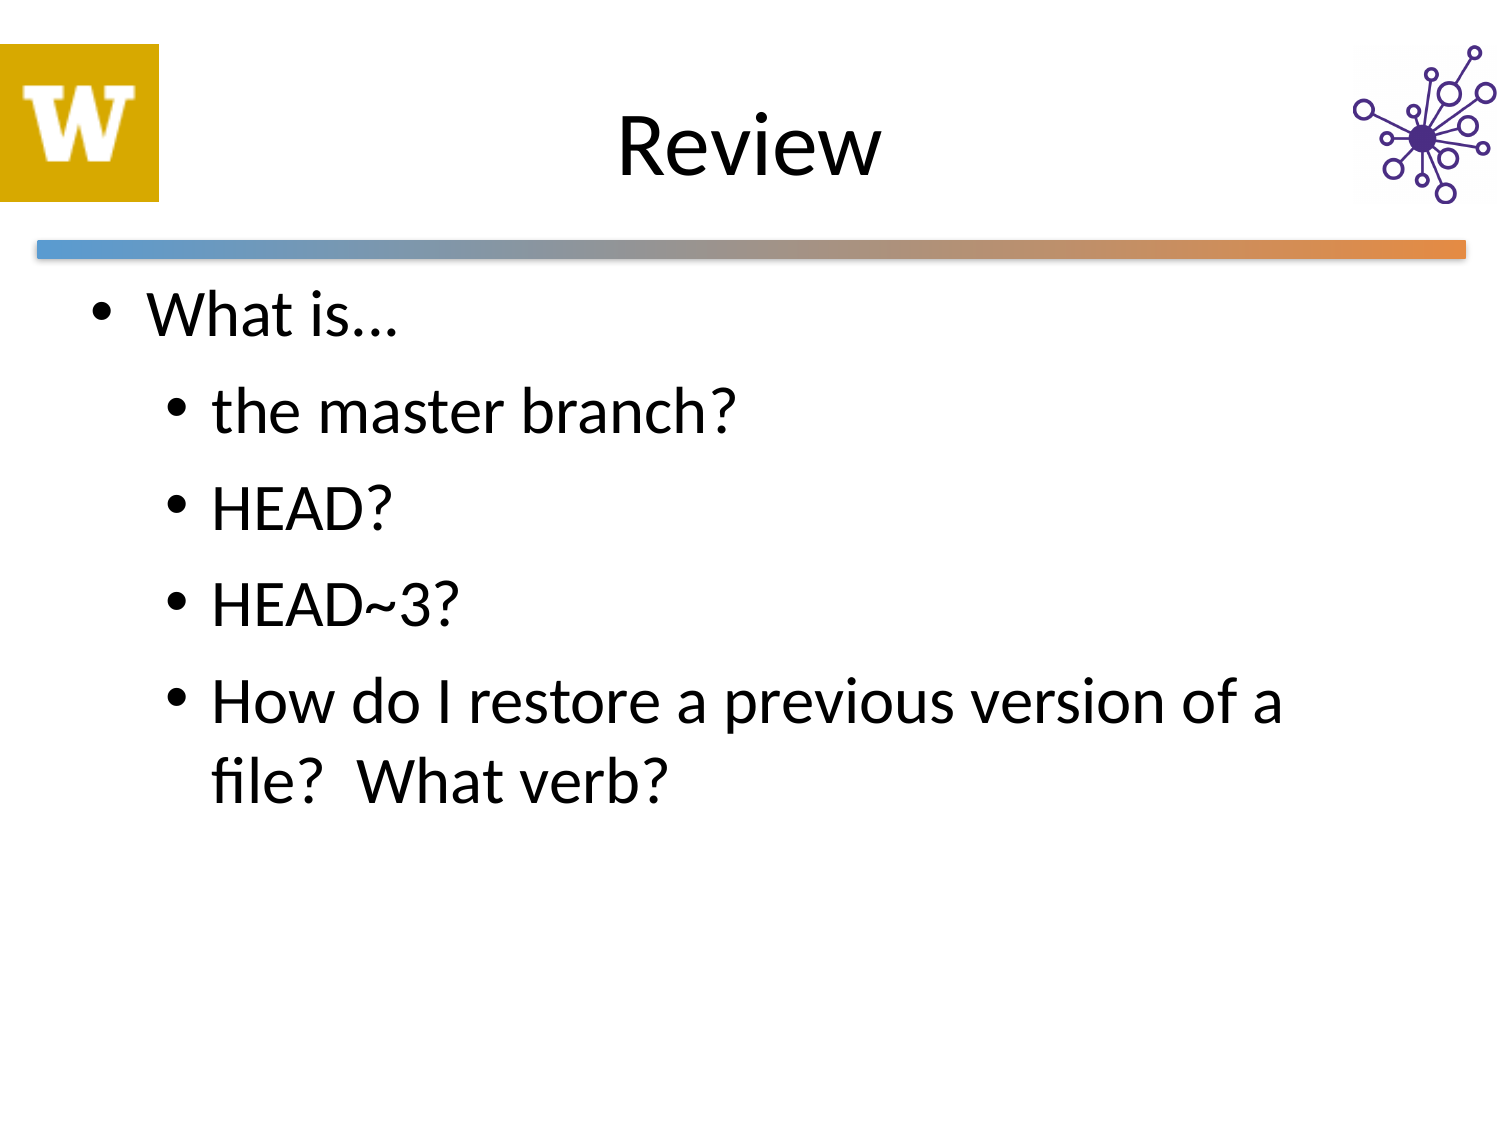

# Review
What is...
the master branch?
HEAD?
HEAD~3?
How do I restore a previous version of a file?  What verb?